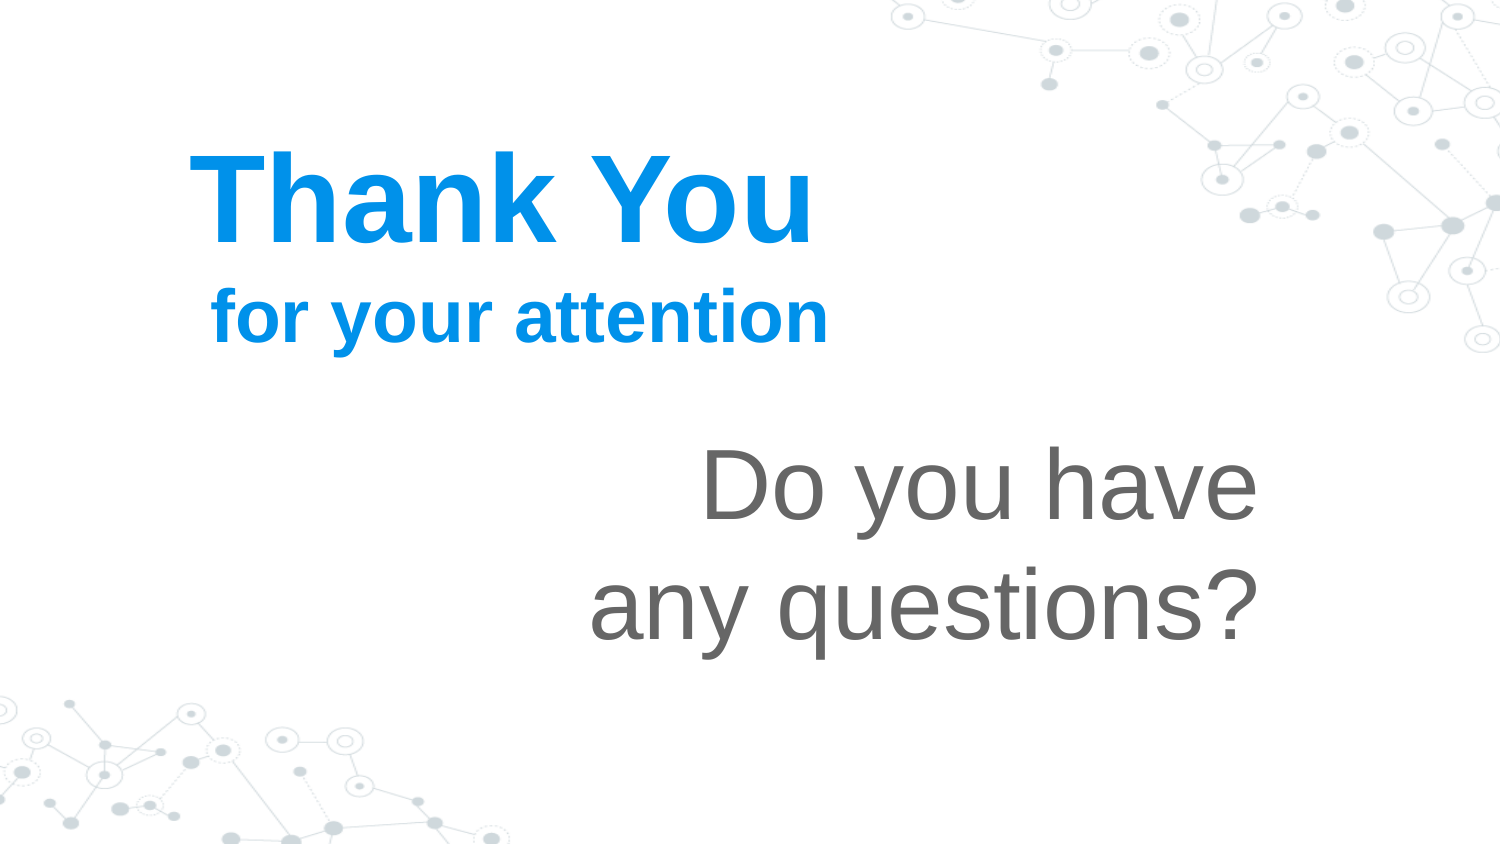

Thank You
 for your attention
Do you have
any questions?